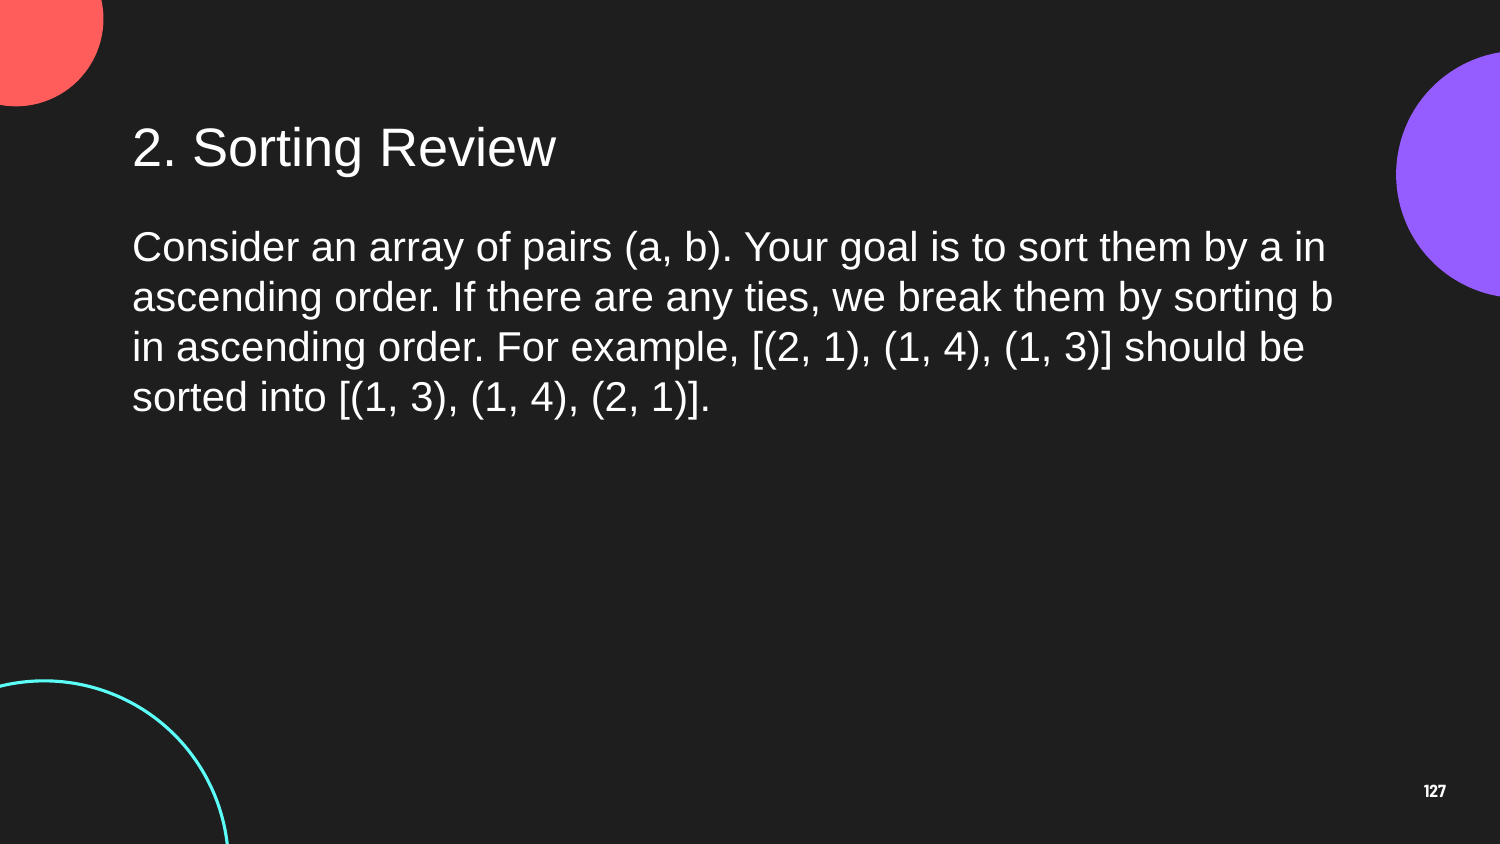

2. Sorting Review

Consider an array of pairs (a, b). Your goal is to sort them by a in ascending order. If there are any ties, we break them by sorting b in ascending order. For example, [(2, 1), (1, 4), (1, 3)] should be sorted into [(1, 3), (1, 4), (2, 1)].
127